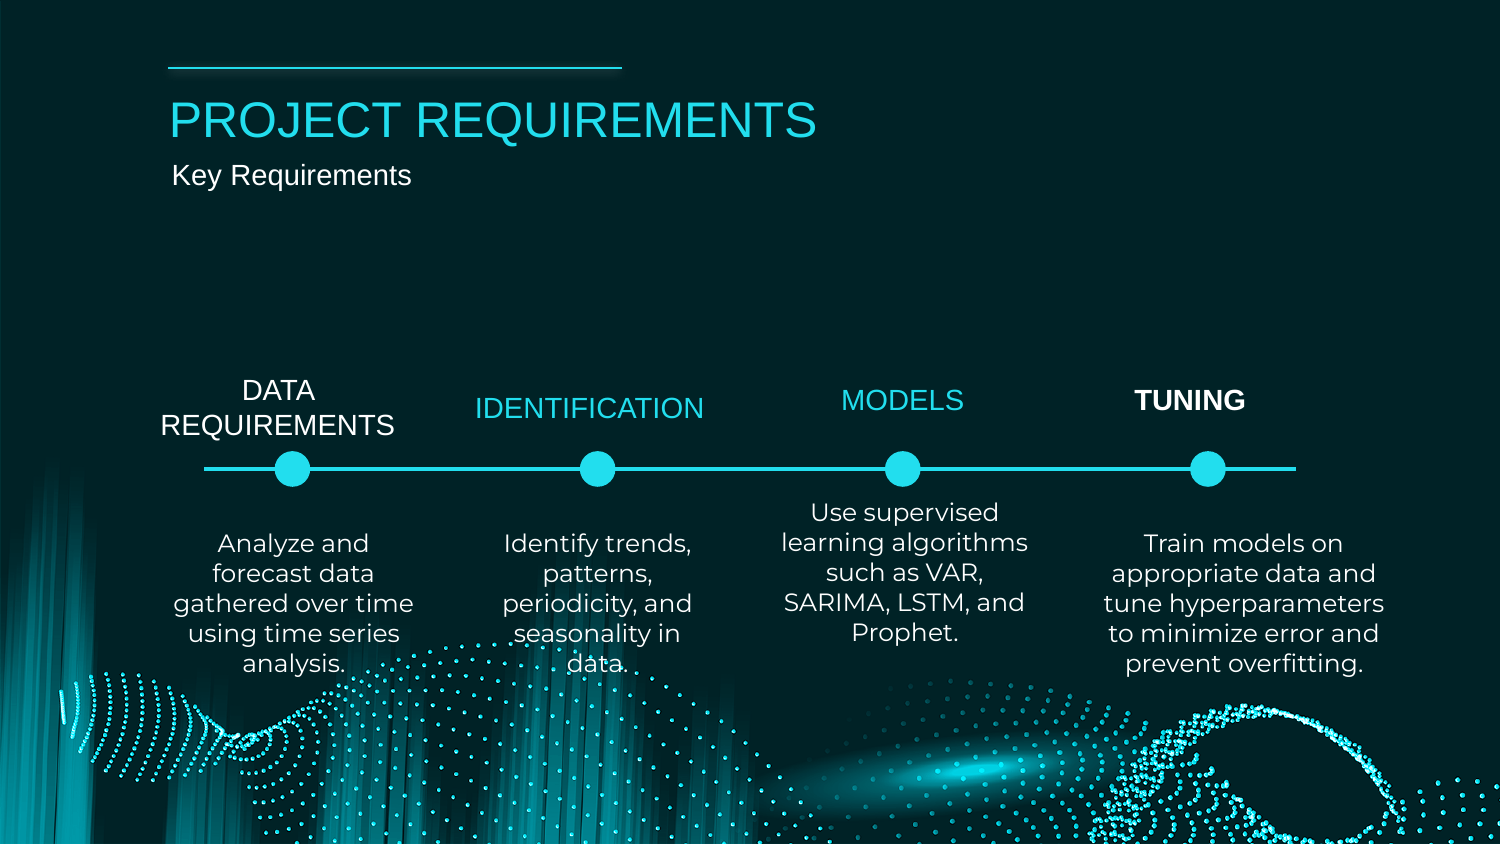

# PROJECT REQUIREMENTS
Key Requirements
DATA REQUIREMENTS
MODELS
TUNING
IDENTIFICATION

Use supervised learning algorithms such as VAR, SARIMA, LSTM, and Prophet.

Analyze and forecast data gathered over time using time series analysis.
Train models on appropriate data and tune hyperparameters to minimize error and prevent overfitting.
Identify trends, patterns, periodicity, and seasonality in data.